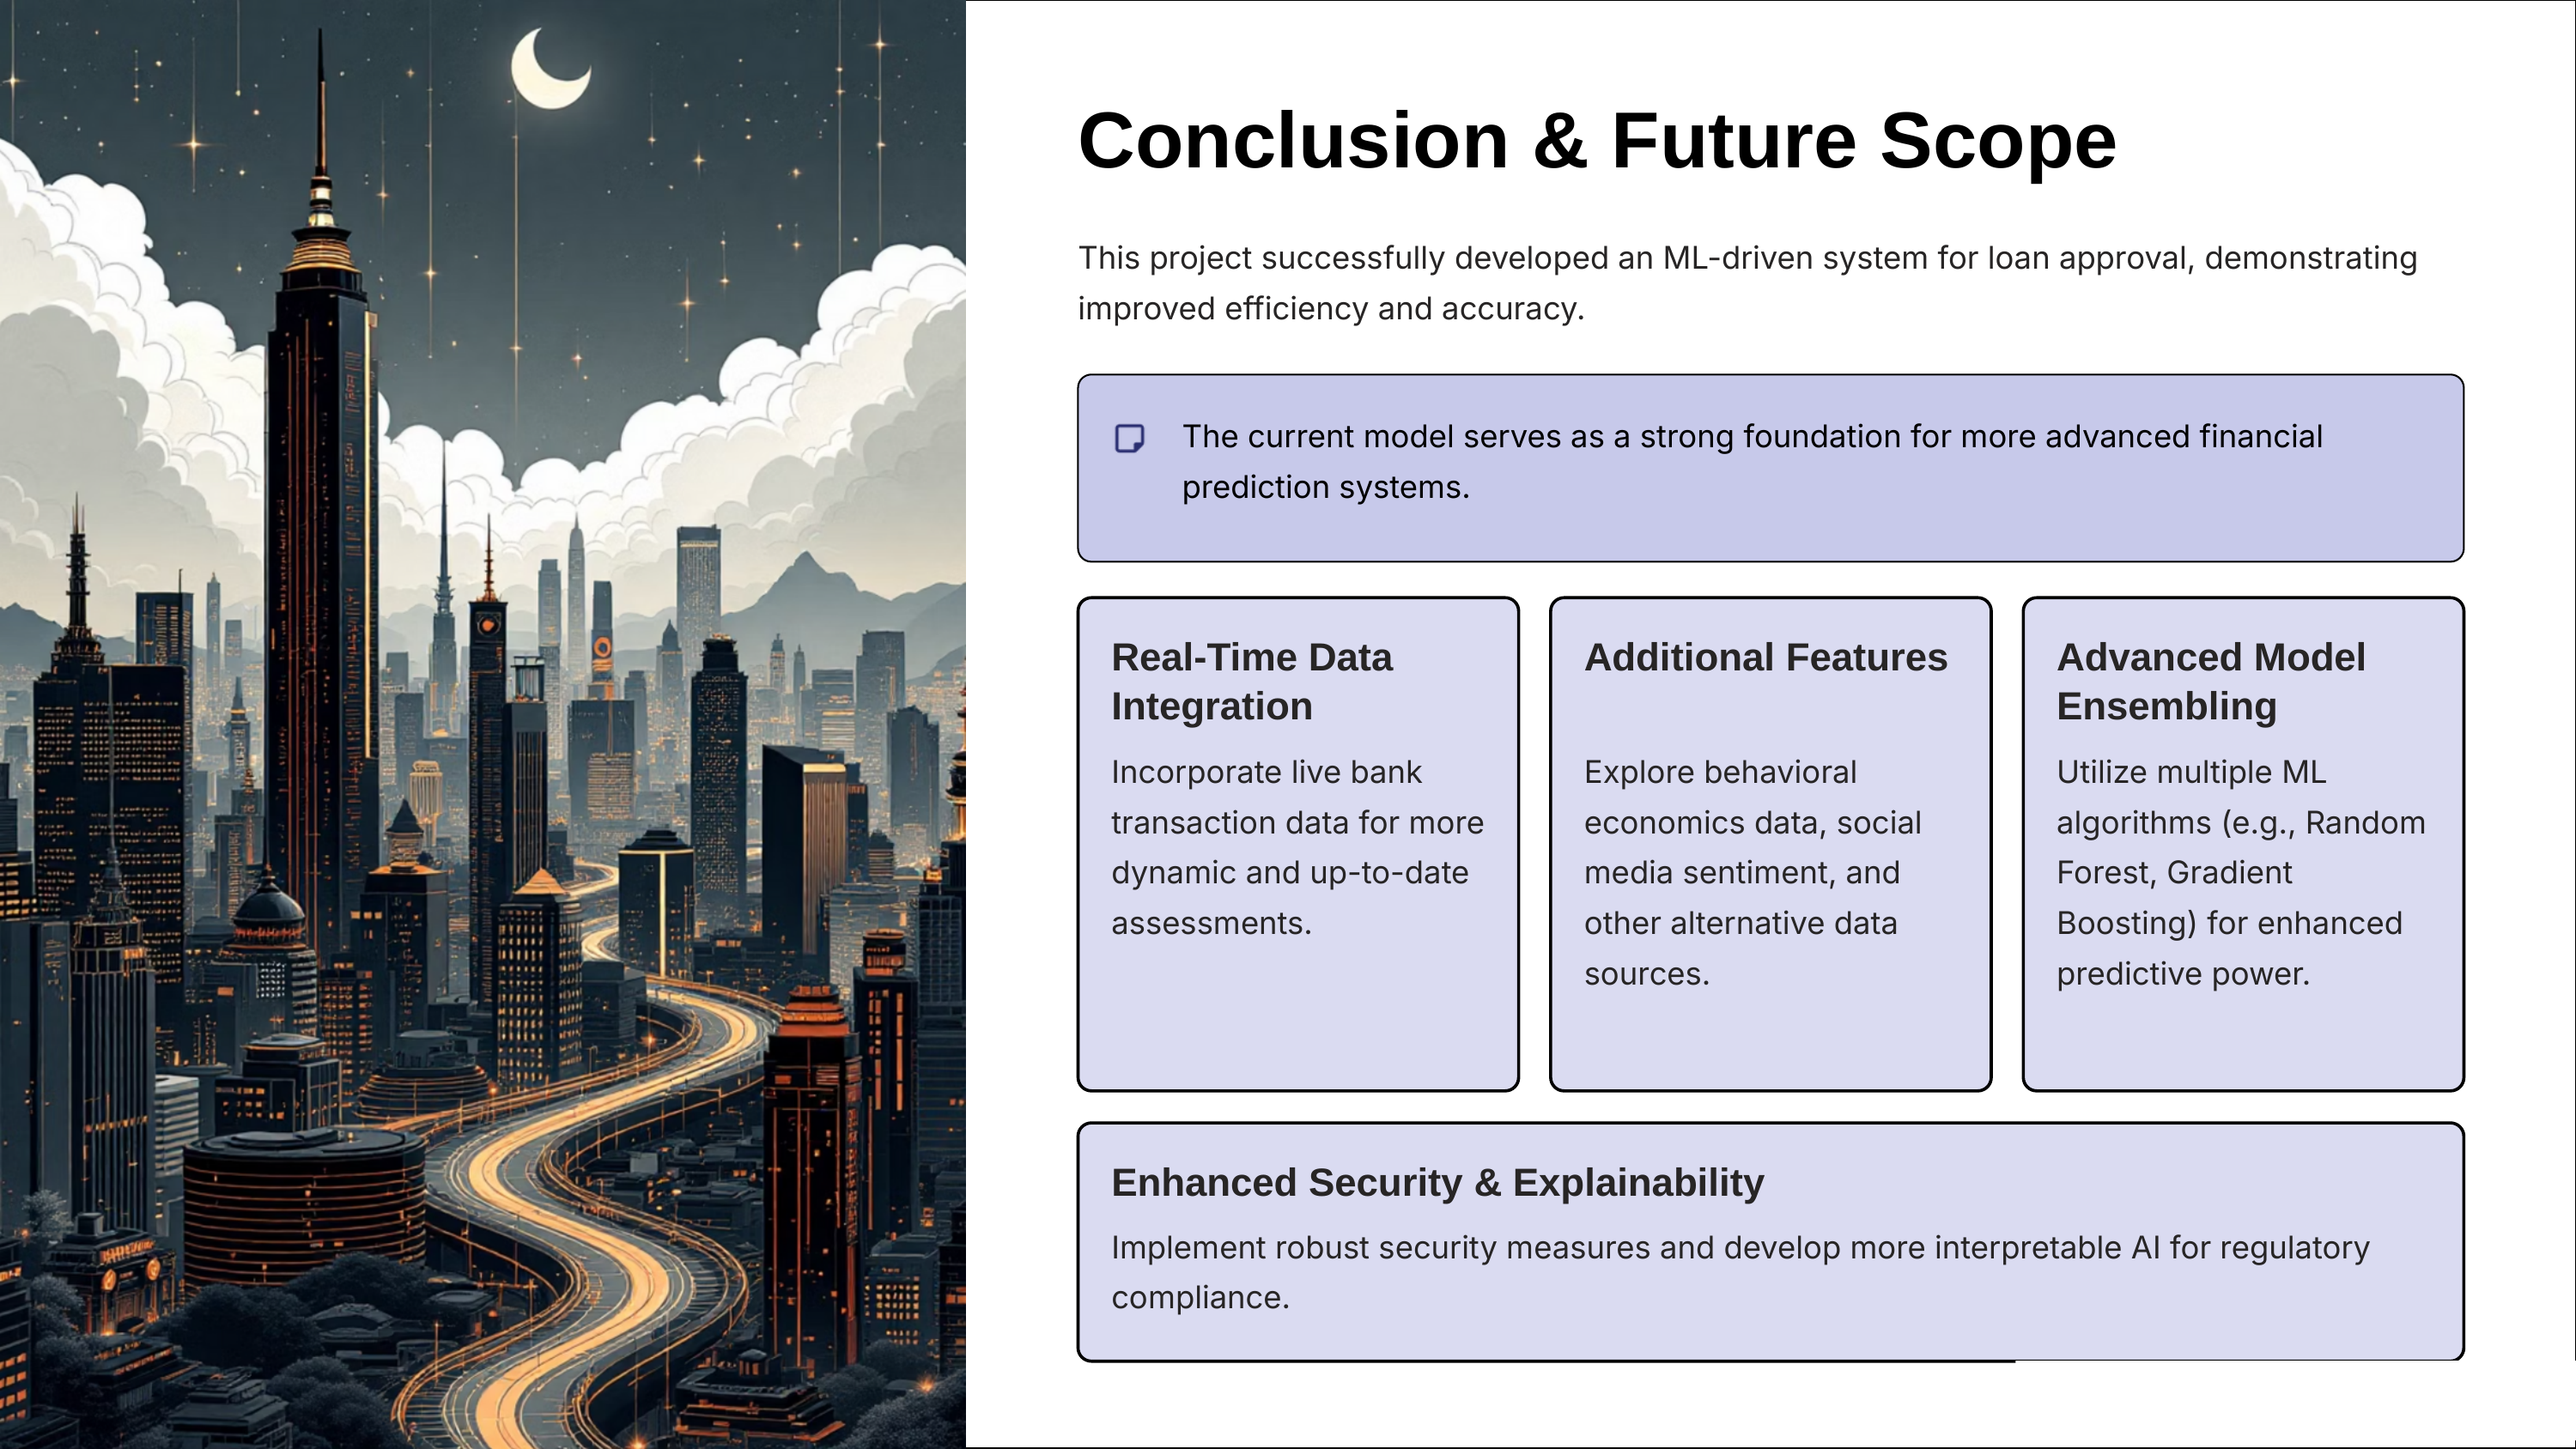

Conclusion & Future Scope
This project successfully developed an ML-driven system for loan approval, demonstrating improved efficiency and accuracy.

The current model serves as a strong foundation for more advanced financial prediction systems.

Real-Time Data Integration
Additional Features
Advanced Model Ensembling
Incorporate live bank transaction data for more dynamic and up-to-date assessments.
Explore behavioral economics data, social media sentiment, and other alternative data sources.
Utilize multiple ML algorithms (e.g., Random Forest, Gradient Boosting) for enhanced predictive power.

Enhanced Security & Explainability
Implement robust security measures and develop more interpretable AI for regulatory compliance.